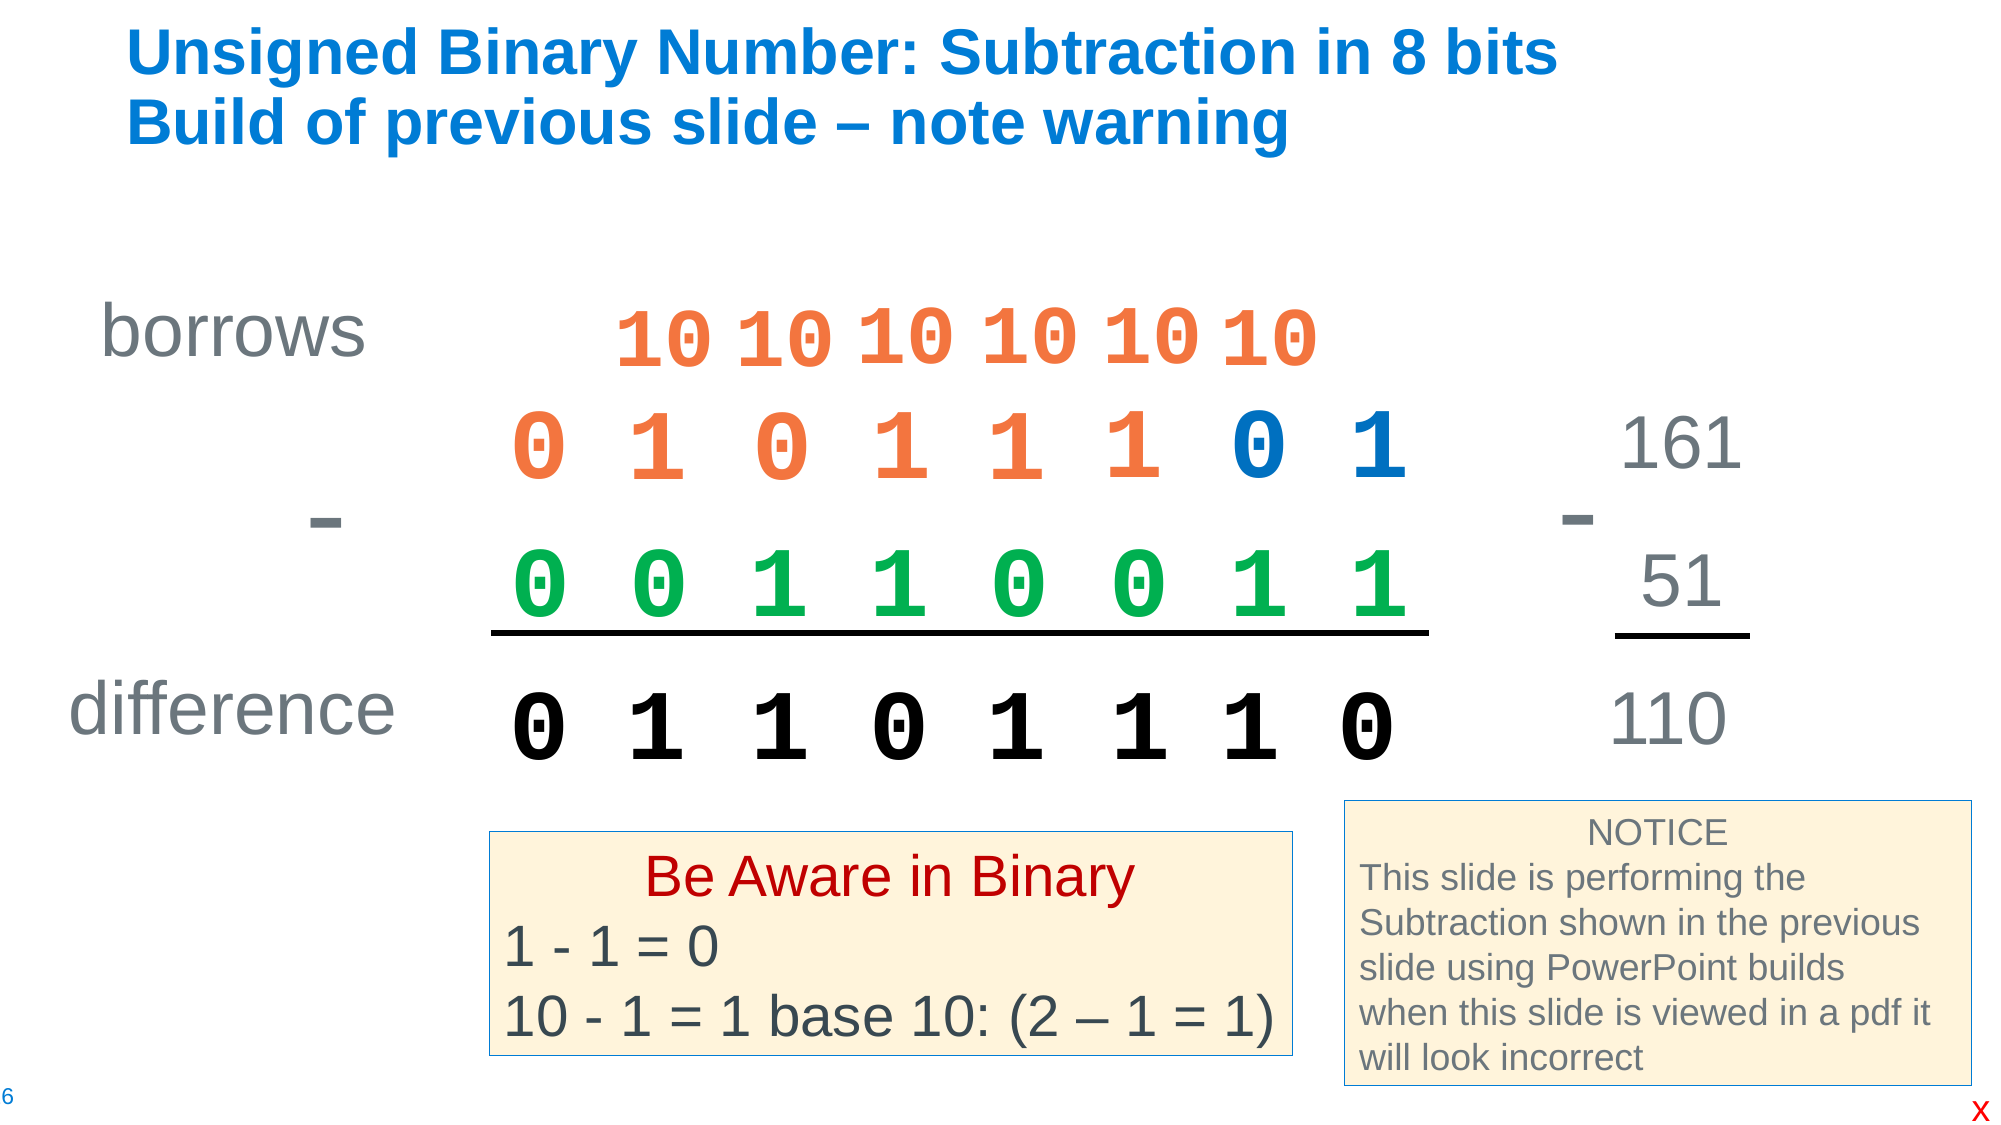

# Unsigned Binary Number: Subtraction in 8 bits Build of previous slide – note warning
10
10
10
borrows
10
10
10
1
1 0 1 0 0 0 0 1
0
1
1
1
0
161
-
-
0 0 1 1 0 0 1 1
51
difference
0
1
1
0
1
1
1
0
110
NOTICE
This slide is performing the Subtraction shown in the previous slide using PowerPoint builds
when this slide is viewed in a pdf it will look incorrect
Be Aware in Binary
1 - 1 = 0
10 - 1 = 1 base 10: (2 – 1 = 1)
x